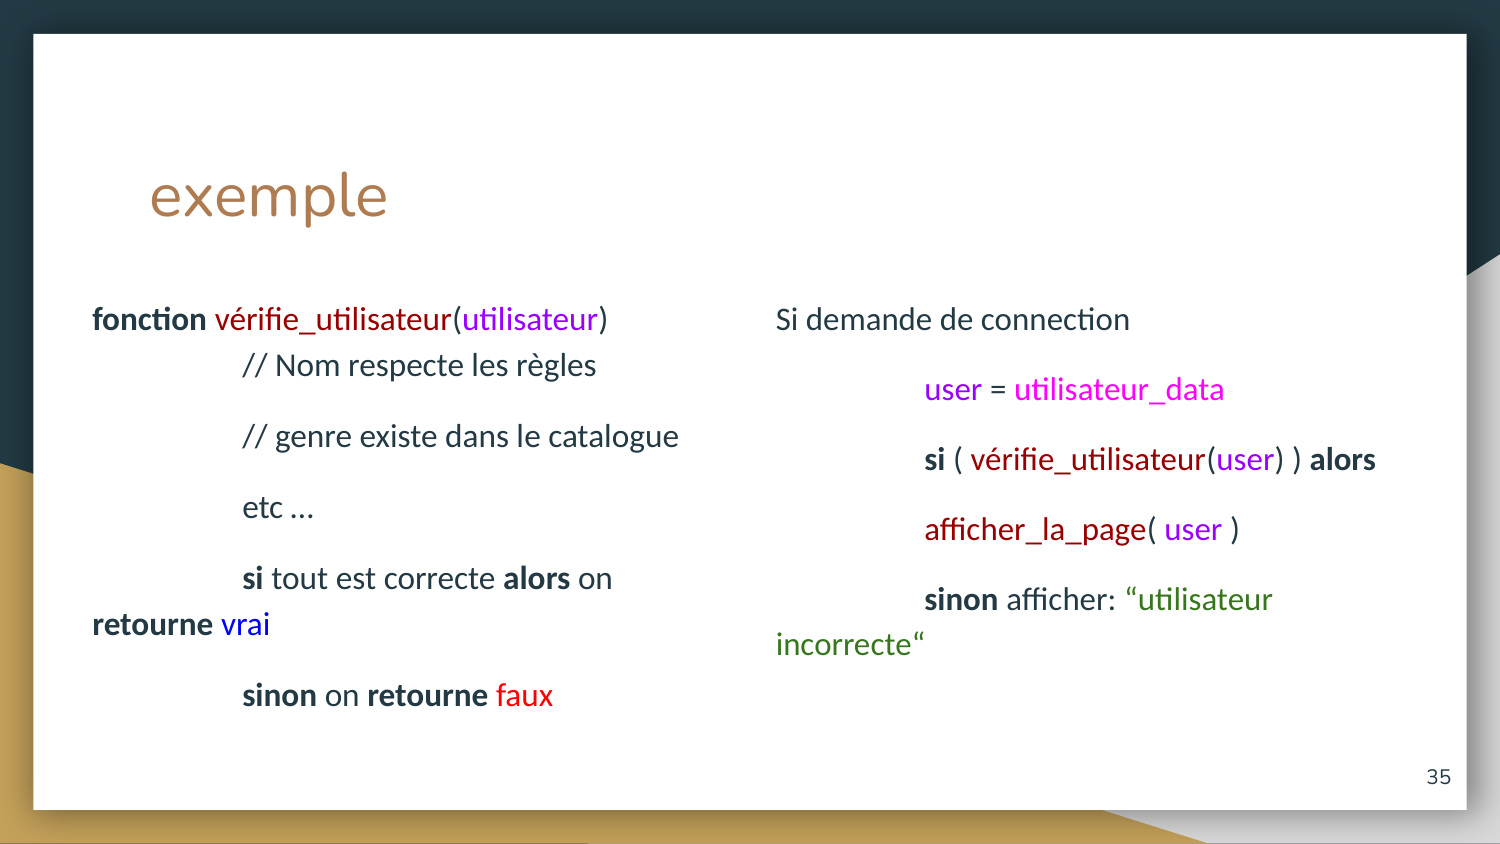

# exemple
fonction vérifie_utilisateur(utilisateur)
	// Nom respecte les règles
	// genre existe dans le catalogue
	etc …
	si tout est correcte alors on retourne vrai
	sinon on retourne faux
Si demande de connection
	user = utilisateur_data
	si ( vérifie_utilisateur(user) ) alors
		afficher_la_page( user )
	sinon afficher: “utilisateur incorrecte“
35